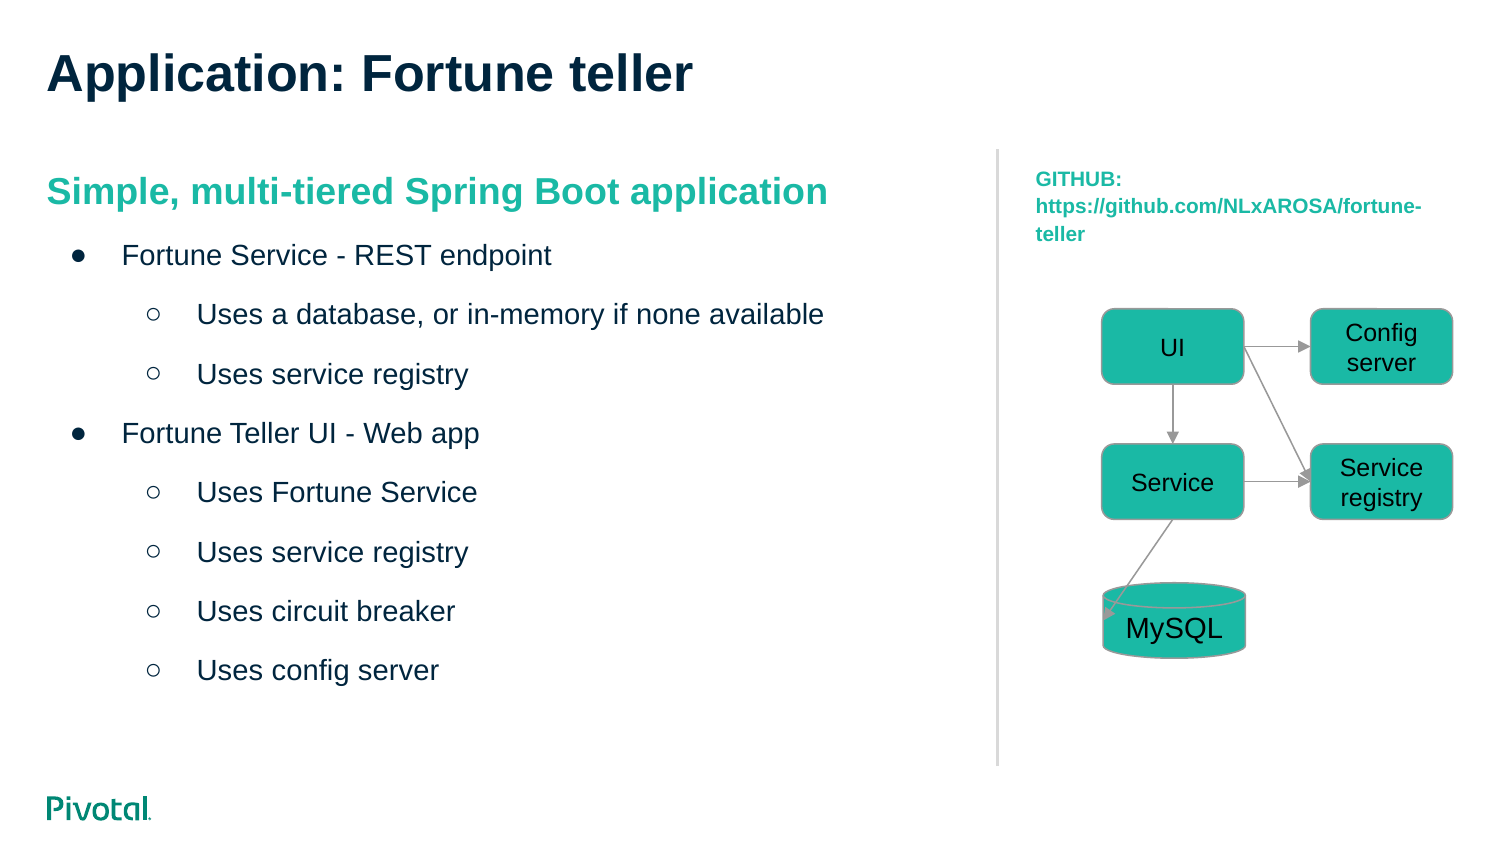

# Application: Fortune teller
Simple, multi-tiered Spring Boot application
Fortune Service - REST endpoint
Uses a database, or in-memory if none available
Uses service registry
Fortune Teller UI - Web app
Uses Fortune Service
Uses service registry
Uses circuit breaker
Uses config server
GITHUB: https://github.com/NLxAROSA/fortune-teller
UI
Config
server
Service
Service
registry
MySQL